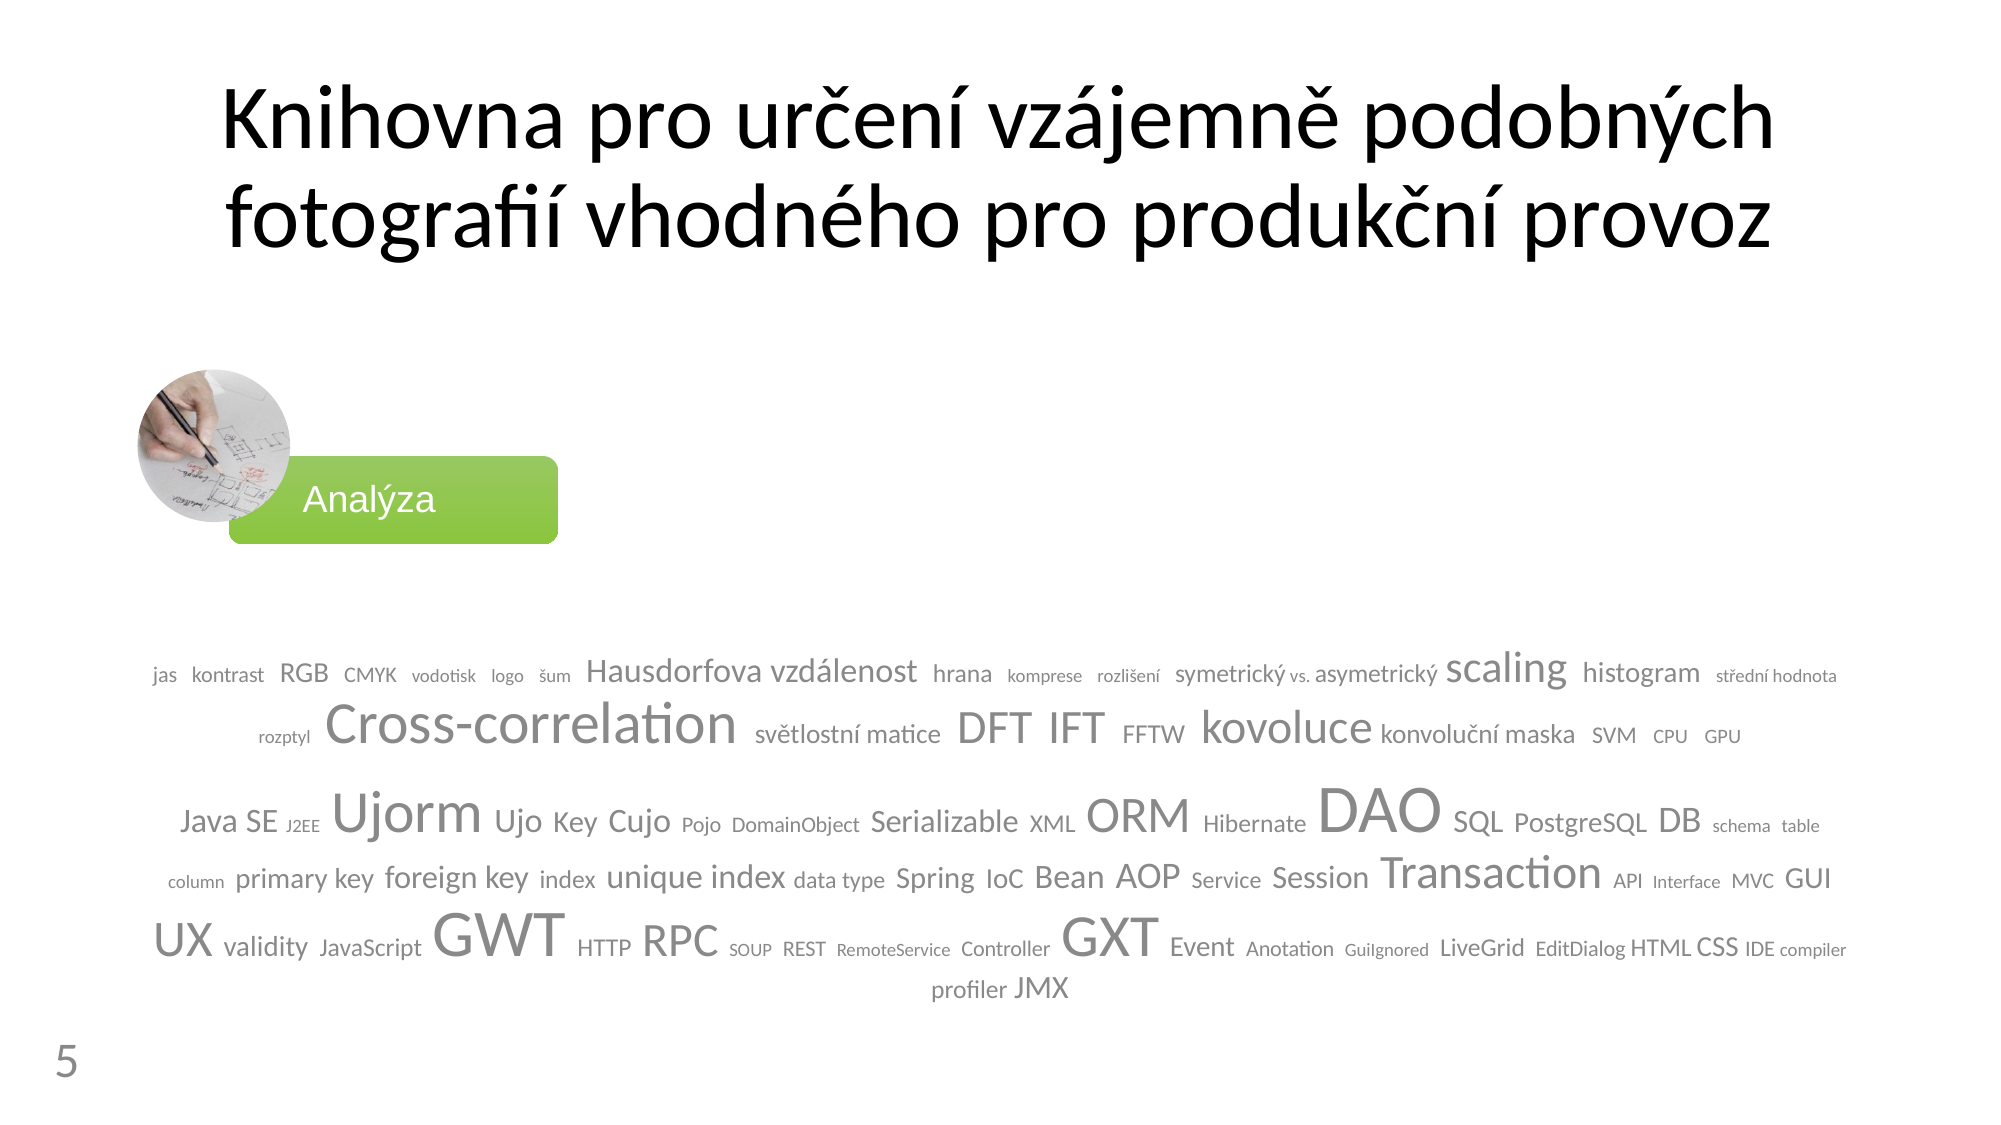

# Knihovna pro určení vzájemně podobných fotograﬁí vhodného pro produkční provoz

Analýza
jas   kontrast   RGB   CMYK   vodotisk   logo   šum   Hausdorfova vzdálenost   hrana   komprese   rozlišení   symetrický vs. asymetrický scaling   histogram   střední hodnota   rozptyl   Cross-correlation   světlostní matice   DFT   IFT   FFTW   kovoluce konvoluční maska   SVM   CPU   GPU
Java SE J2EE Ujorm Ujo Key Cujo Pojo DomainObject Serializable XML ORM Hibernate DAO SQL PostgreSQL DB schema table column primary key foreign key index unique index data type Spring IoC Bean AOP Service Session Transaction API Interface MVC GUI UX validity JavaScript GWT HTTP RPC SOUP REST RemoteService Controller GXT Event Anotation GuiIgnored LiveGrid EditDialog HTML CSS IDE compiler profiler JMX
5